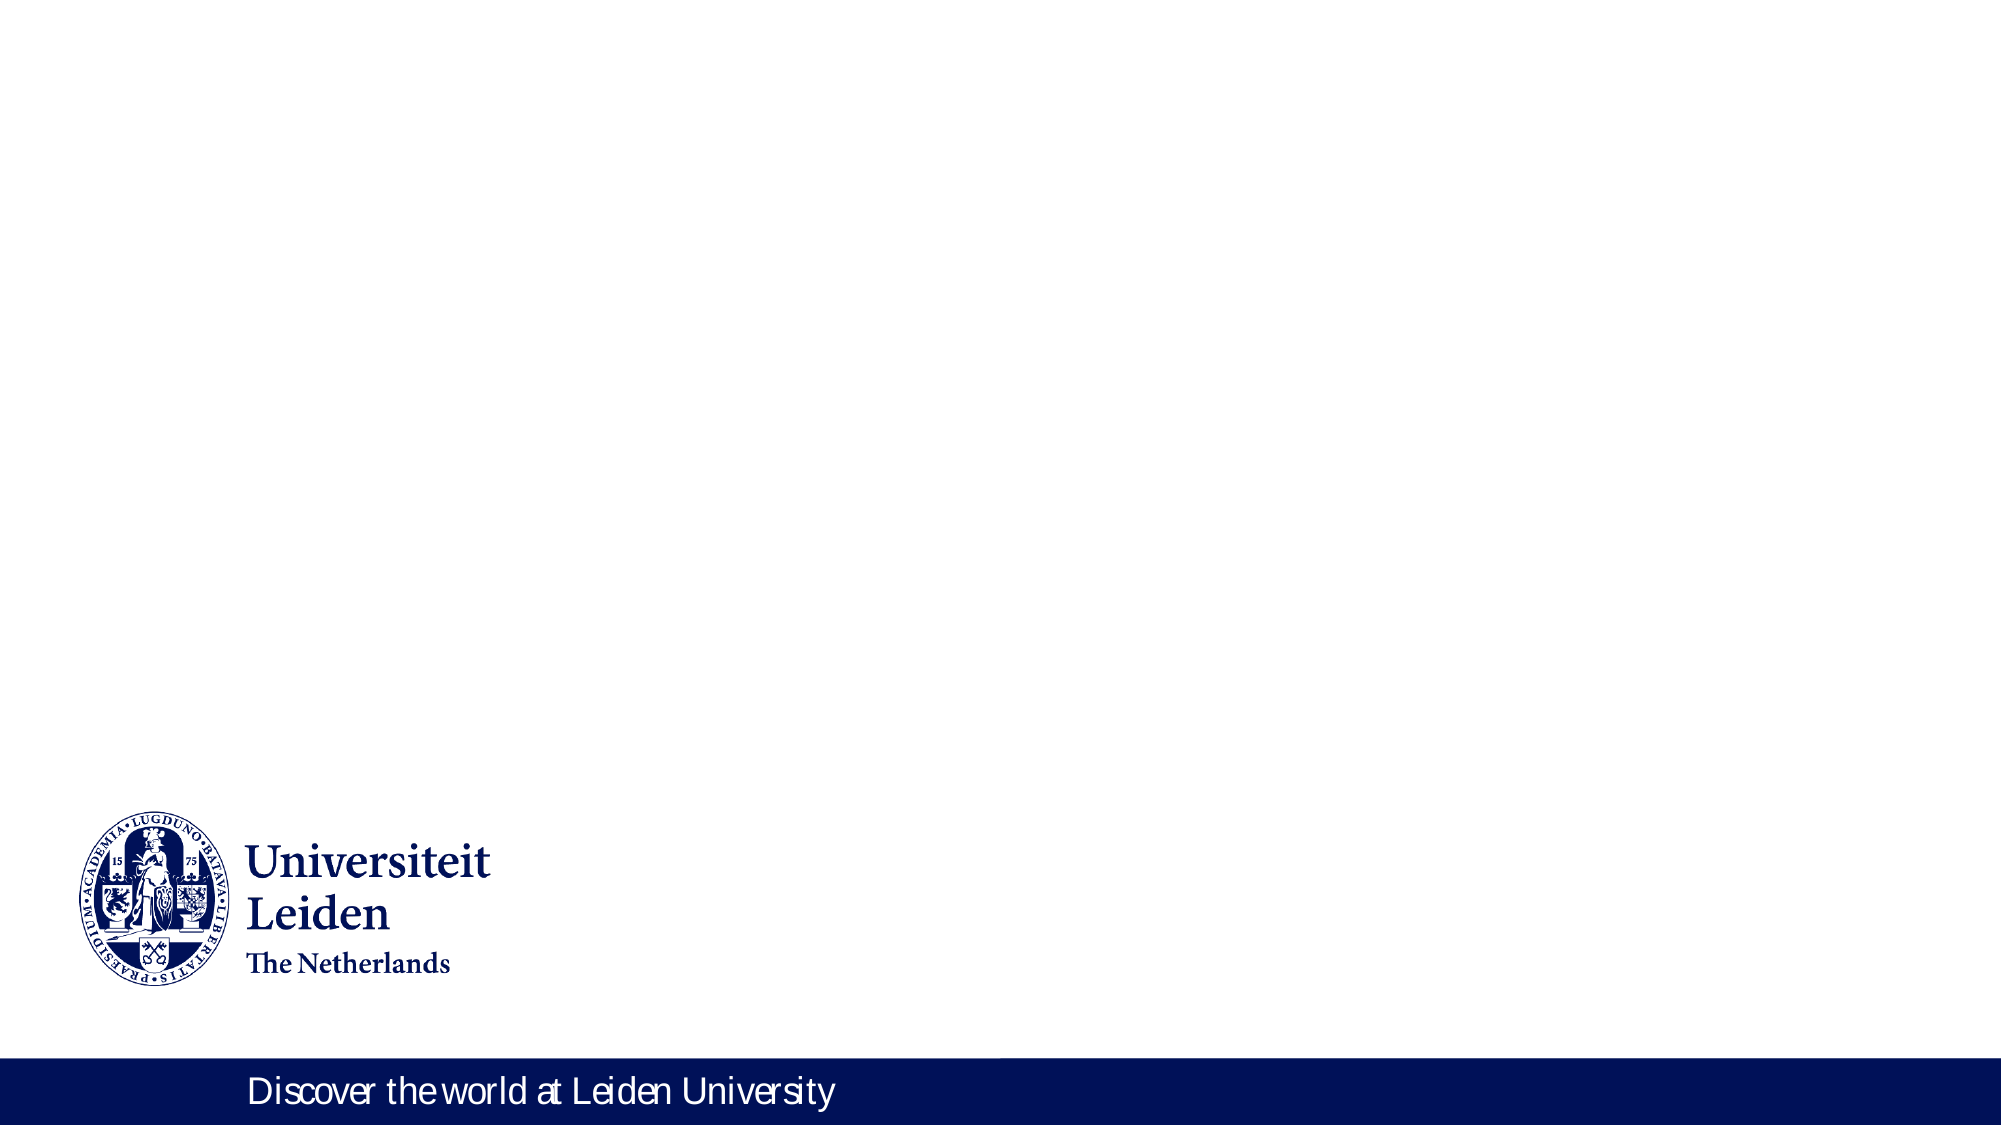

# Open Source Investigation
Tomás Dodds | Leiden